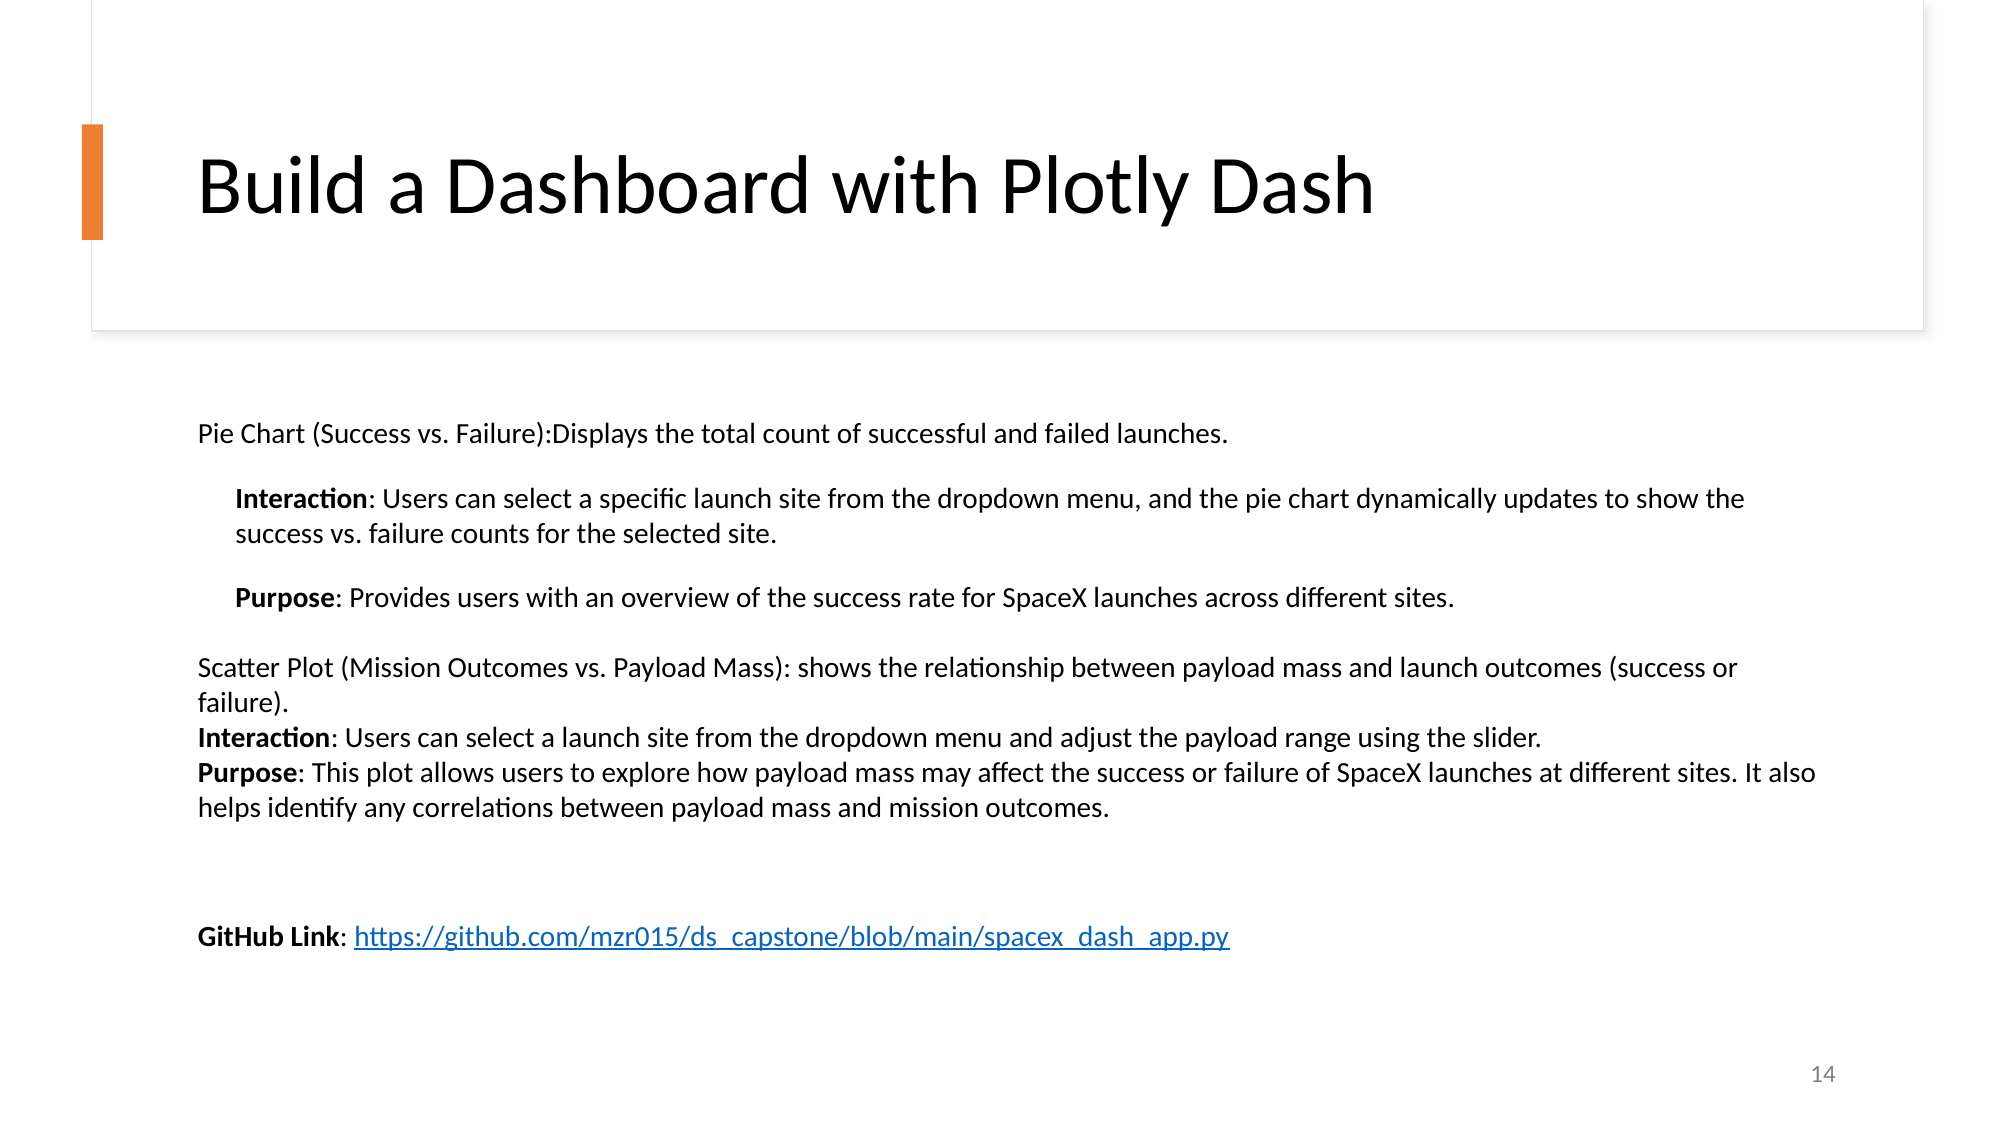

Build a Dashboard with Plotly Dash

Pie Chart (Success vs. Failure):Displays the total count of successful and failed launches.
Interaction: Users can select a specific launch site from the dropdown menu, and the pie chart dynamically updates to show the success vs. failure counts for the selected site.
Purpose: Provides users with an overview of the success rate for SpaceX launches across different sites.

Scatter Plot (Mission Outcomes vs. Payload Mass): shows the relationship between payload mass and launch outcomes (success or failure).
Interaction: Users can select a launch site from the dropdown menu and adjust the payload range using the slider.
Purpose: This plot allows users to explore how payload mass may affect the success or failure of SpaceX launches at different sites. It also helps identify any correlations between payload mass and mission outcomes.

GitHub Link: https://github.com/mzr015/ds_capstone/blob/main/spacex_dash_app.py

14